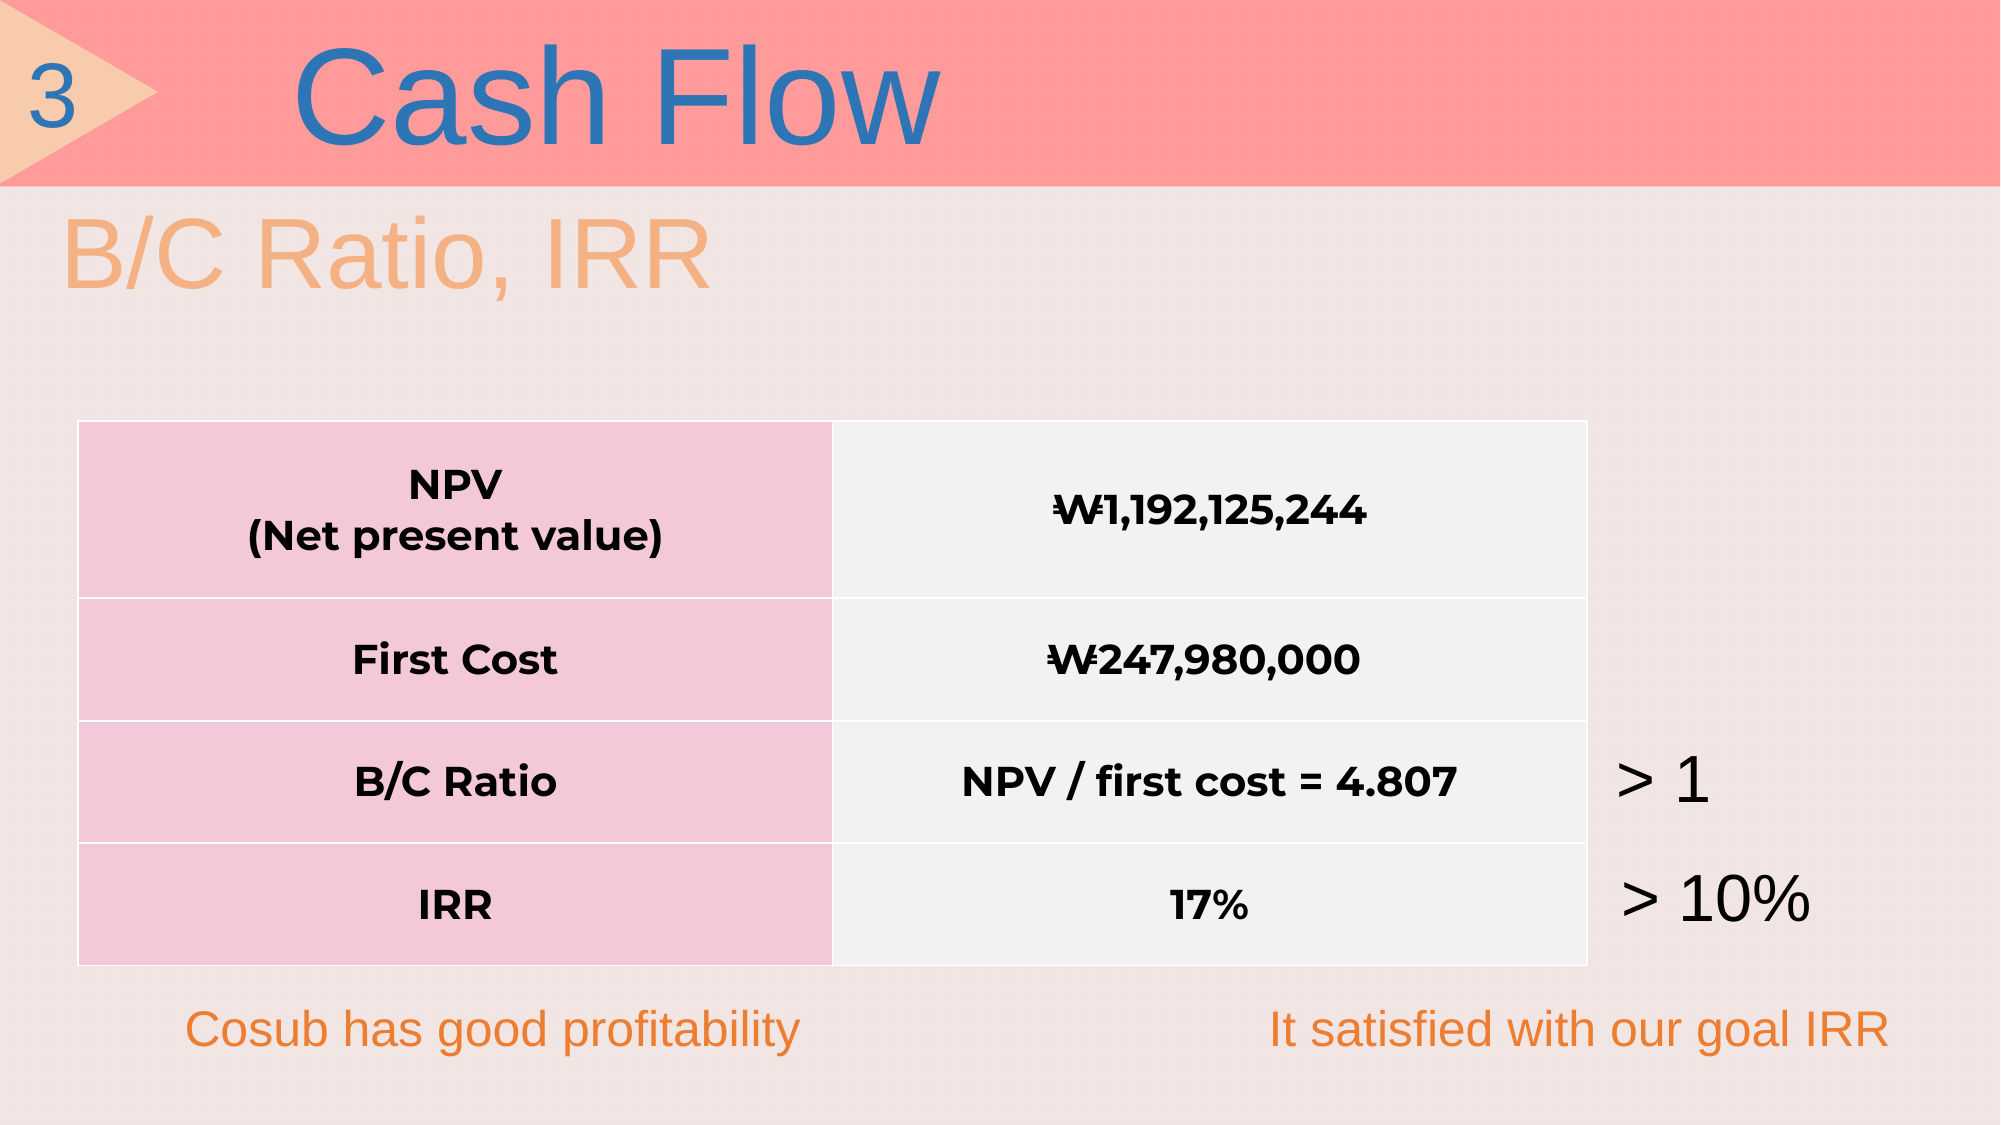

Cash Flow

3
B/C Ratio, IRR
| NPV (Net present value) | ₩1,192,125,244 |
| --- | --- |
| First Cost | ₩247,980,000 |
| B/C Ratio | NPV / first cost = 4.807 |
| IRR | 17% |
> 1
> 10%
Cosub has good profitability
It satisfied with our goal IRR